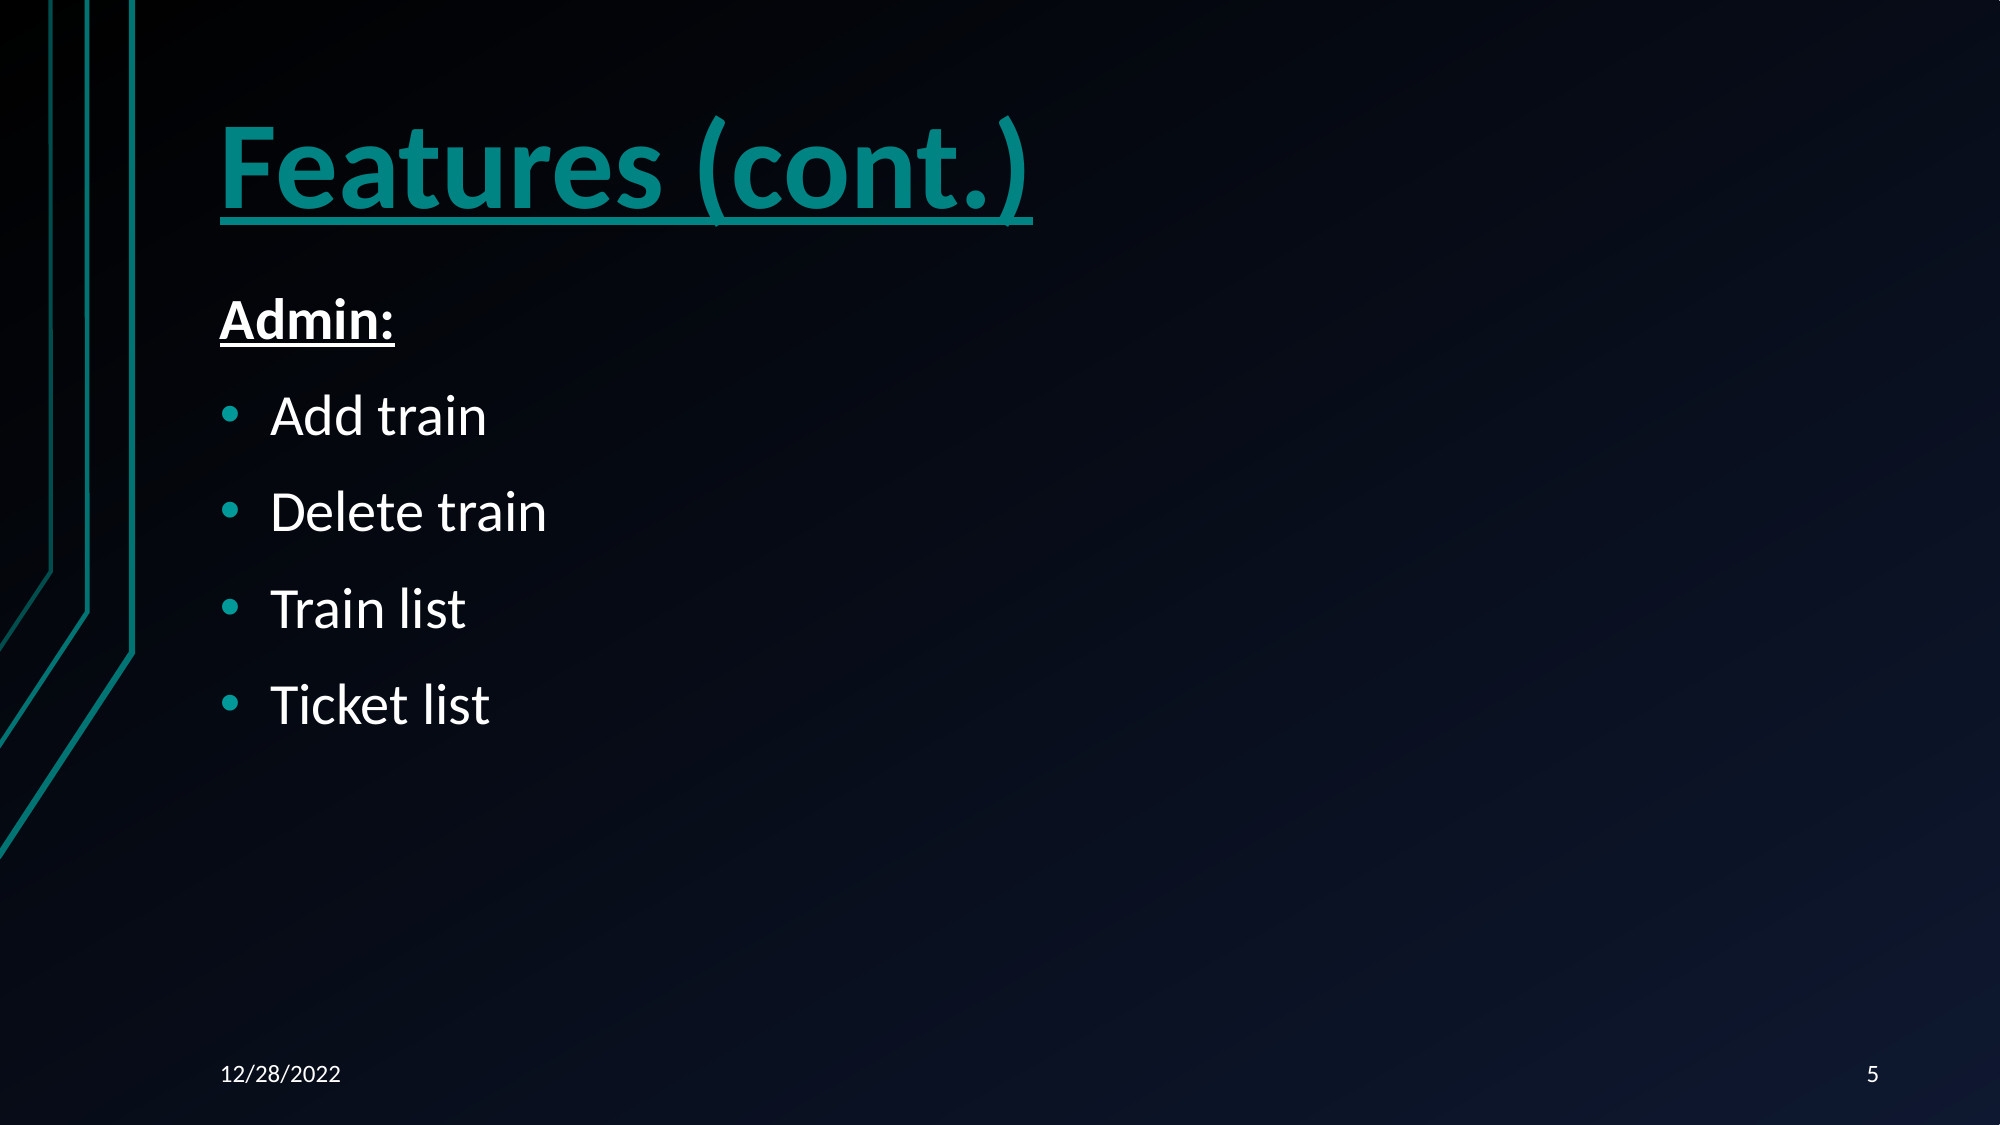

# Features (cont.)
Admin:
Add train
Delete train
Train list
Ticket list
12/28/2022
5